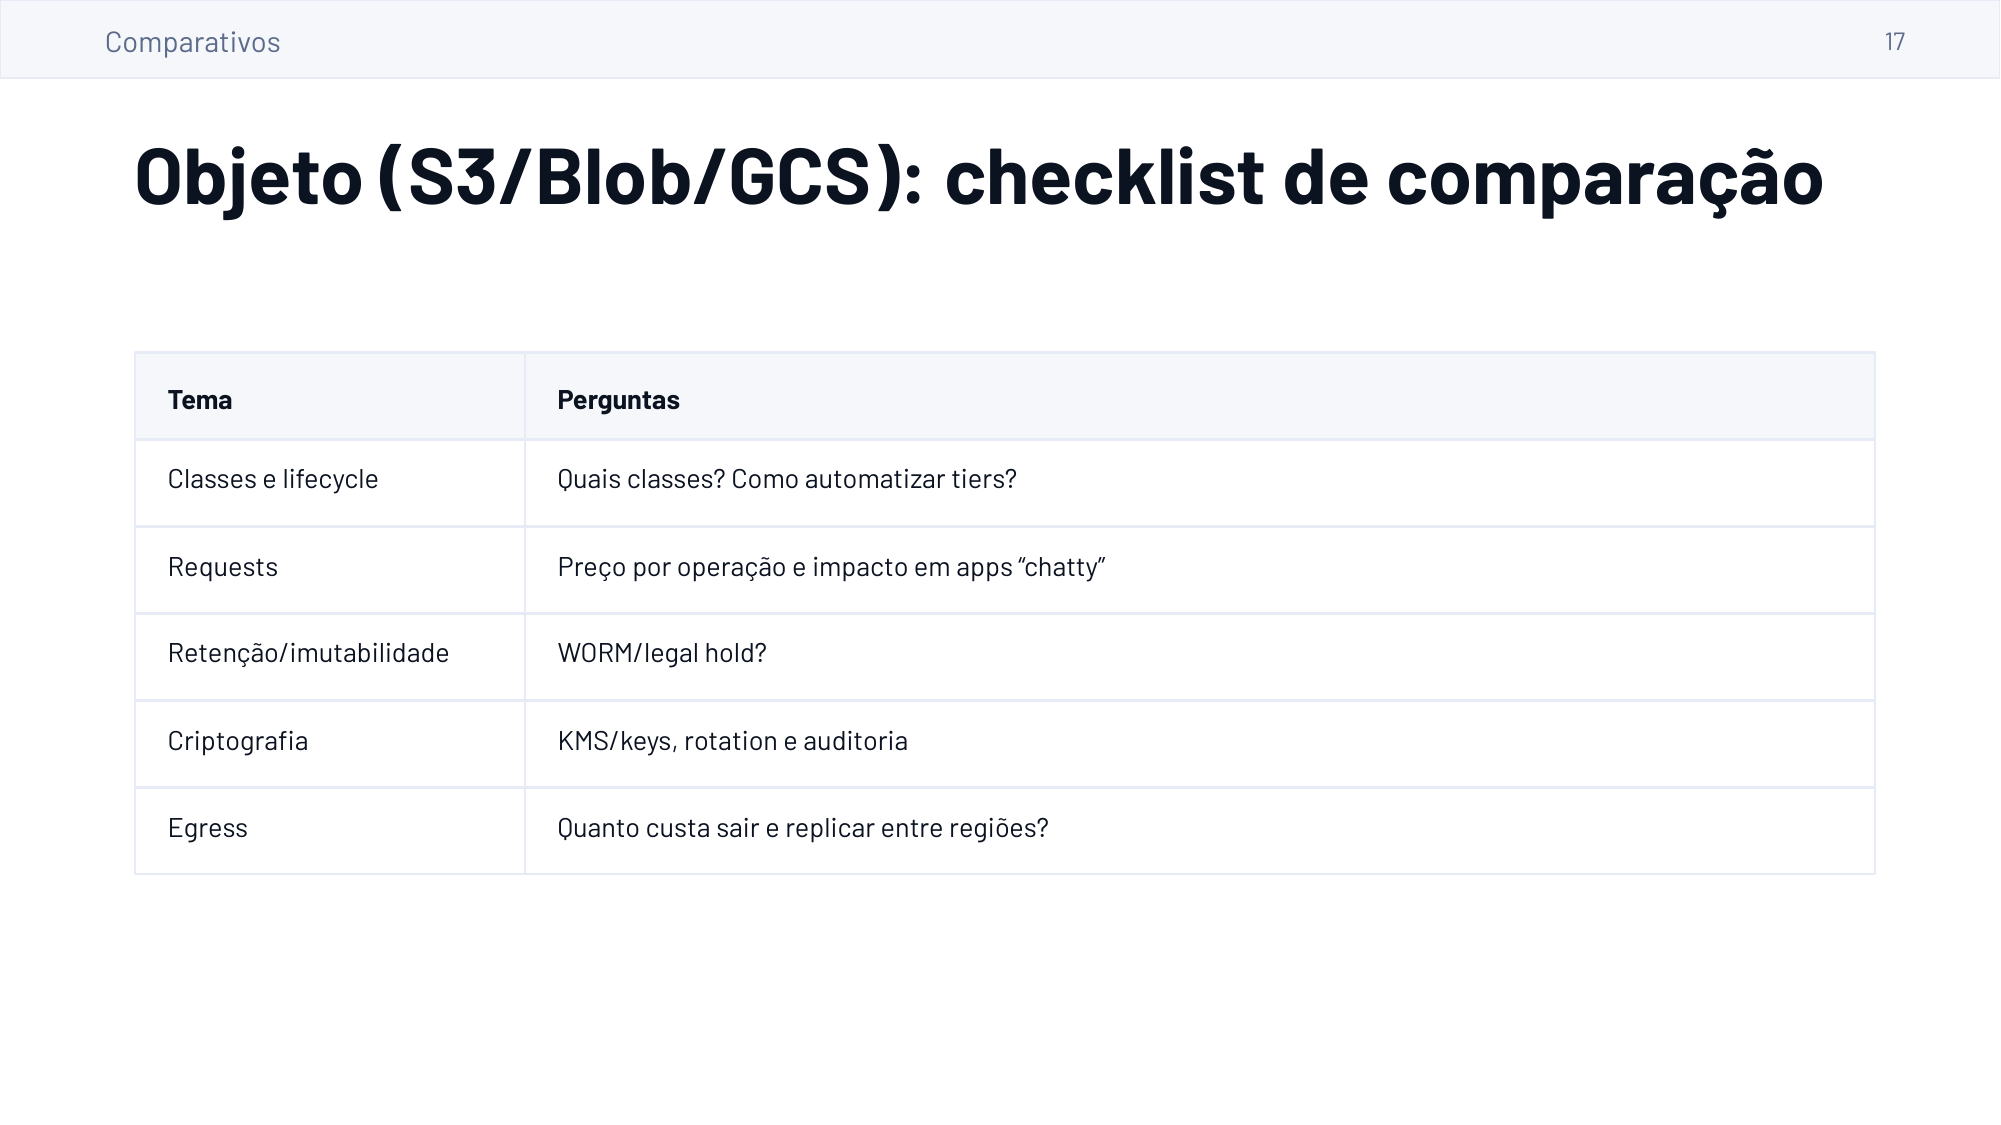

Comparativos
17
Objeto (S3/Blob/GCS): checklist de comparação

Tema
Perguntas

Classes e lifecycle
Quais classes? Como automatizar tiers?

Requests
Preço por operação e impacto em apps “chatty”

Retenção/imutabilidade
WORM/legal hold?

Criptografia
KMS/keys, rotation e auditoria

Egress
Quanto custa sair e replicar entre regiões?